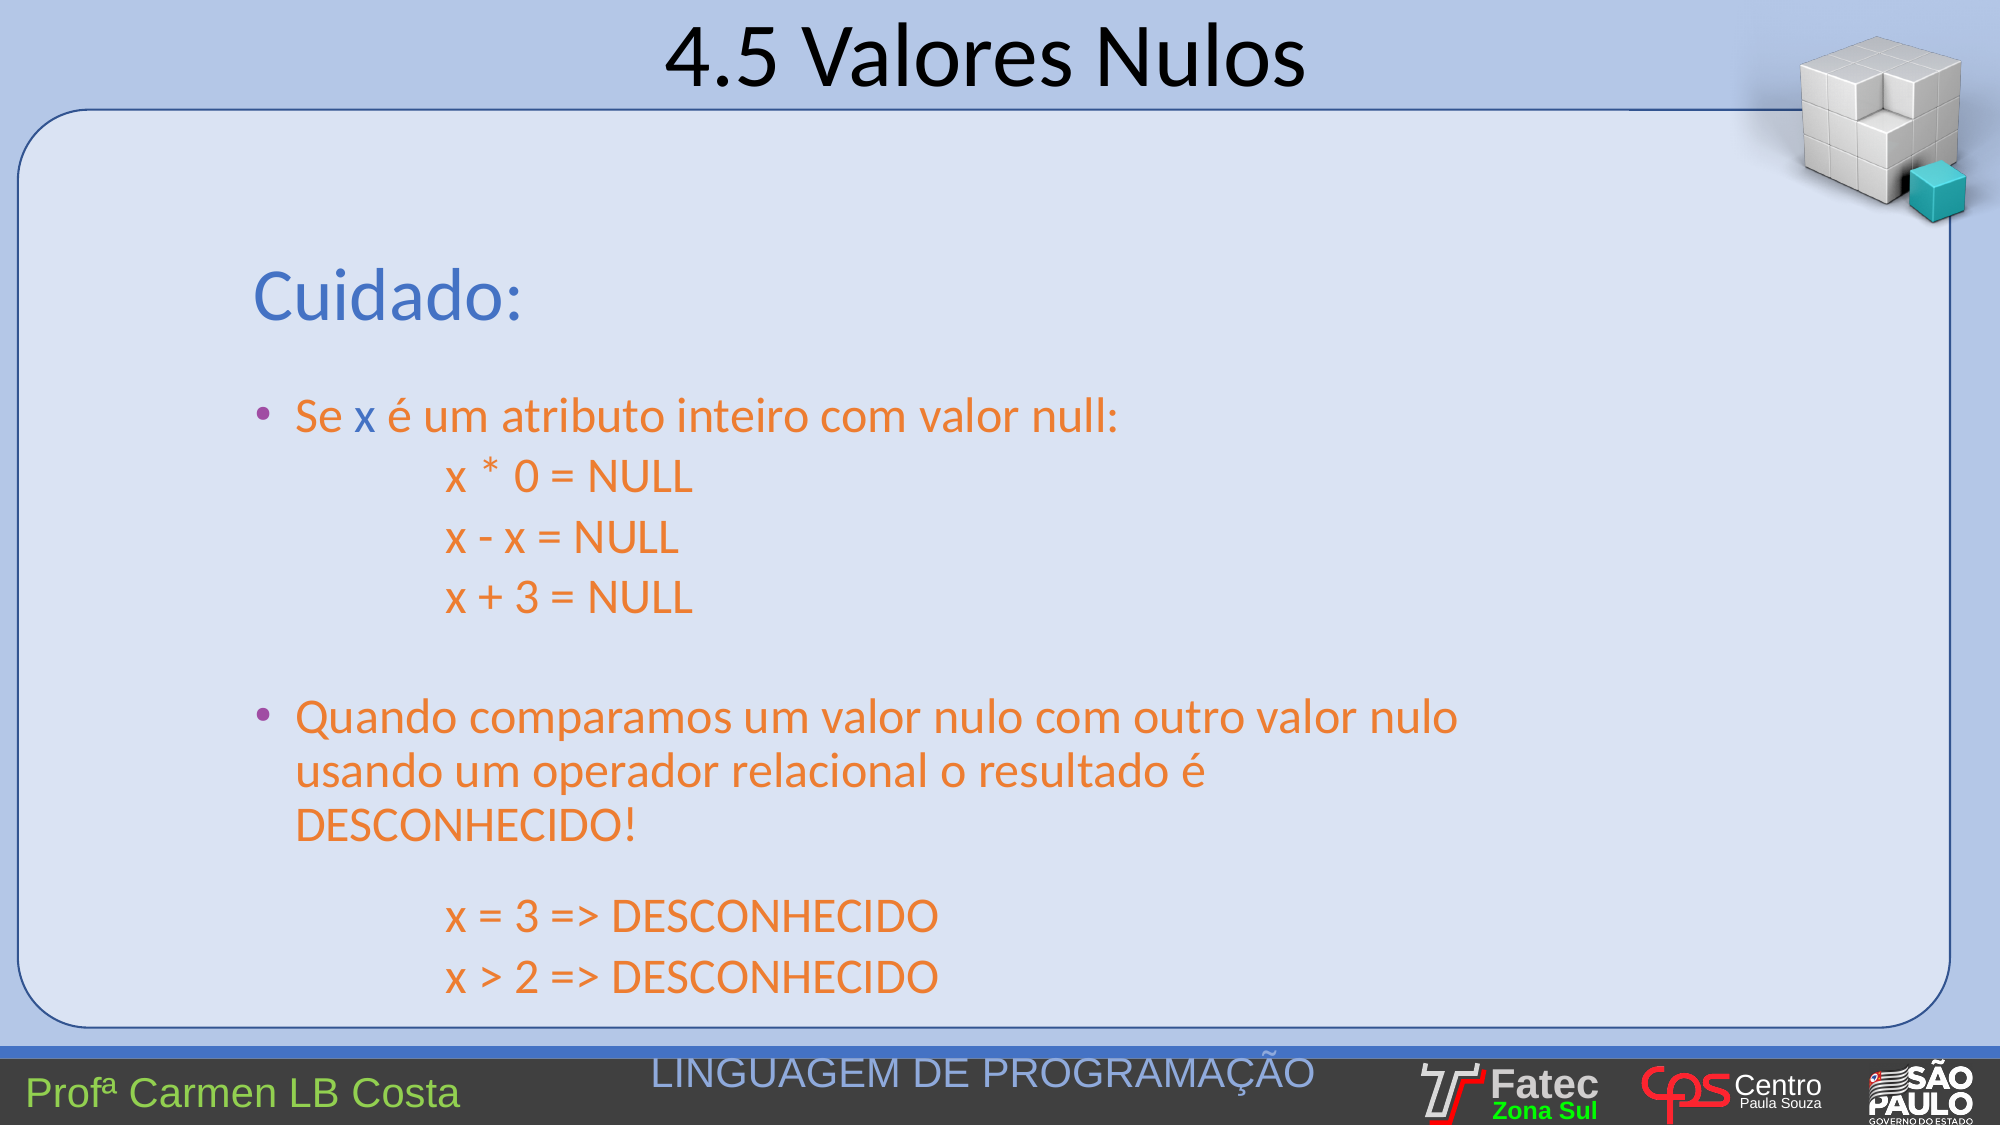

4.5 Valores Nulos
Cuidado:

Se x é um atributo inteiro com valor null:
		x * 0 = NULL
		x - x = NULL
		x + 3 = NULL

Quando comparamos um valor nulo com outro valor nulo usando um operador relacional o resultado é DESCONHECIDO!

		x = 3 => DESCONHECIDO
		x > 2 => DESCONHECIDO